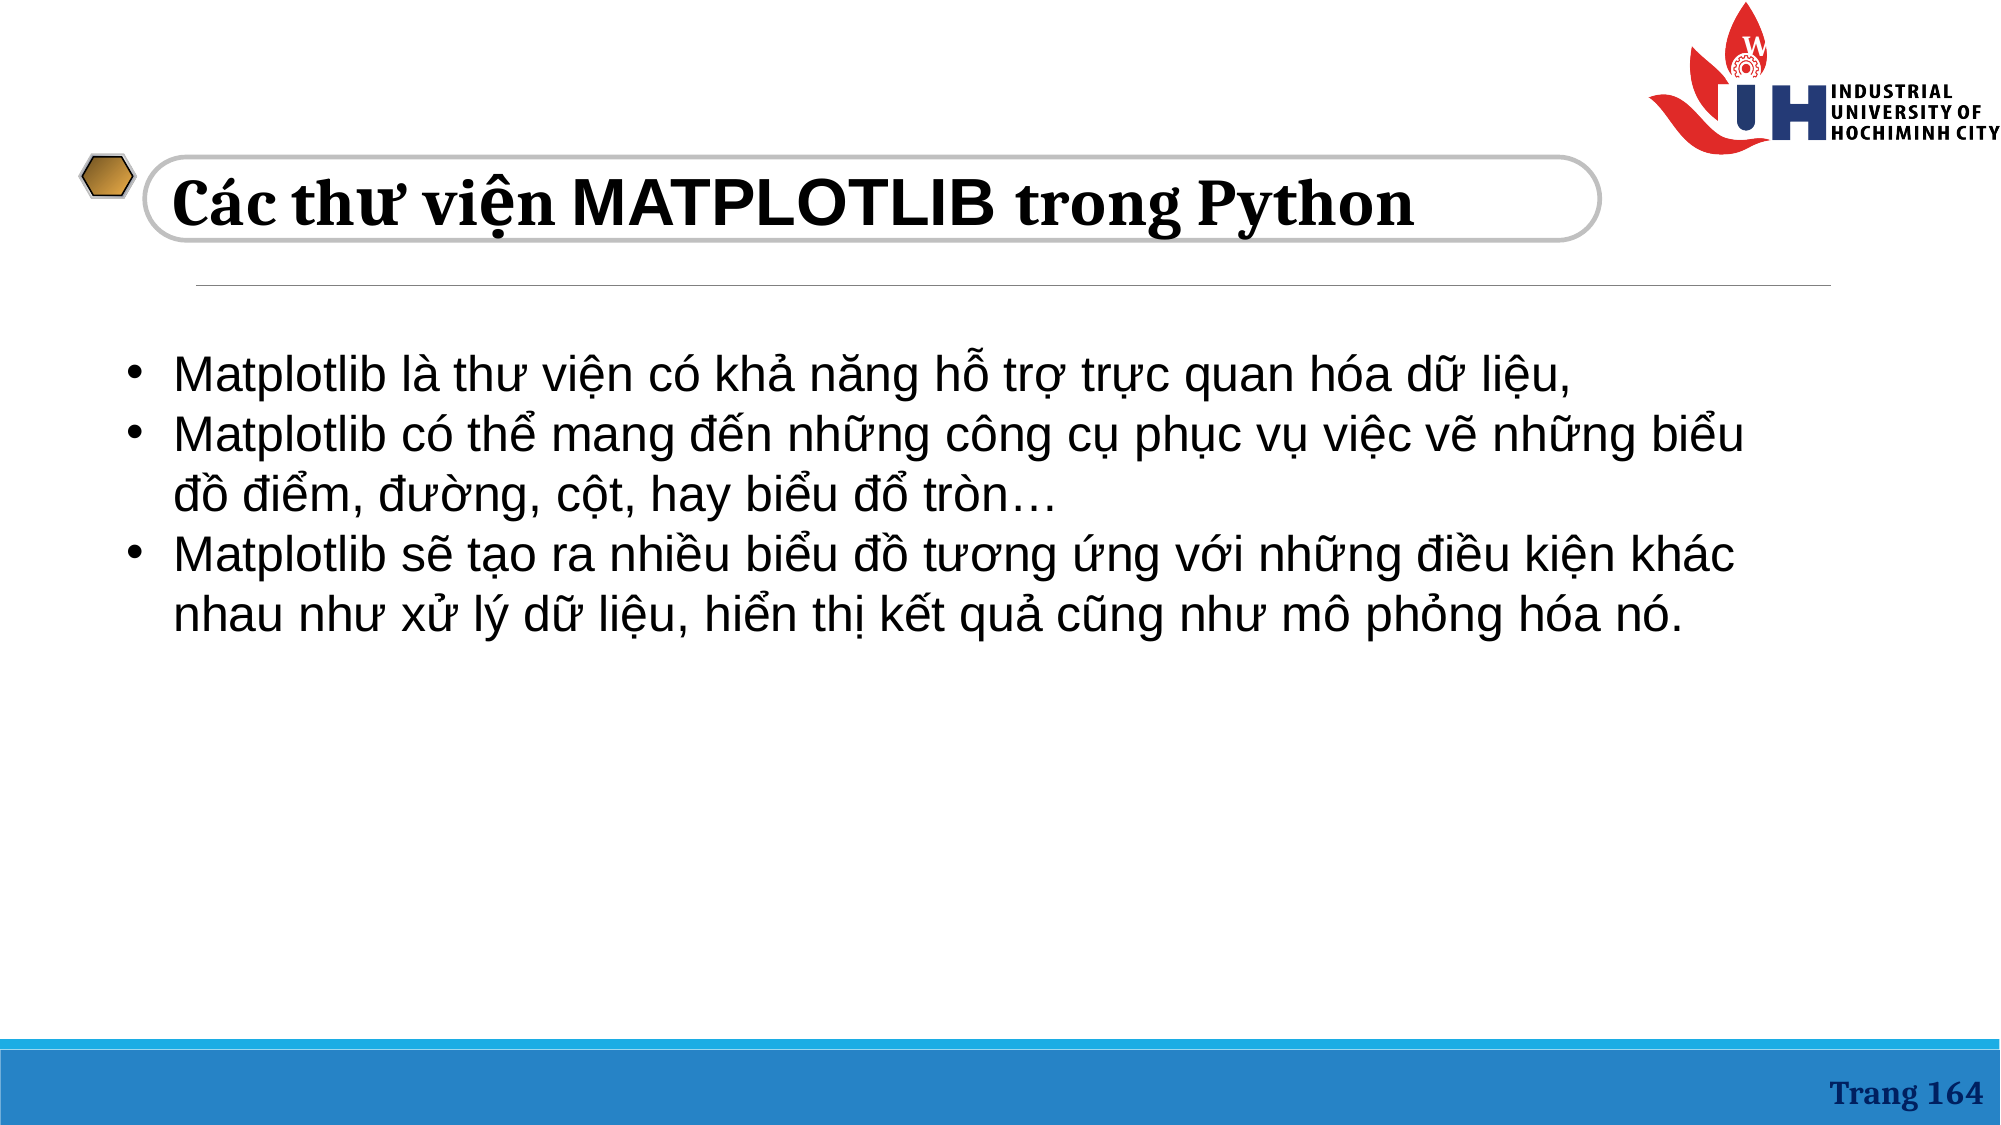

Các thư viện MATPLOTLIB trong Python
Matplotlib là thư viện có khả năng hỗ trợ trực quan hóa dữ liệu,
Matplotlib có thể mang đến những công cụ phục vụ việc vẽ những biểu đồ điểm, đường, cột, hay biểu đổ tròn…
Matplotlib sẽ tạo ra nhiều biểu đồ tương ứng với những điều kiện khác nhau như xử lý dữ liệu, hiển thị kết quả cũng như mô phỏng hóa nó.

Trang 164